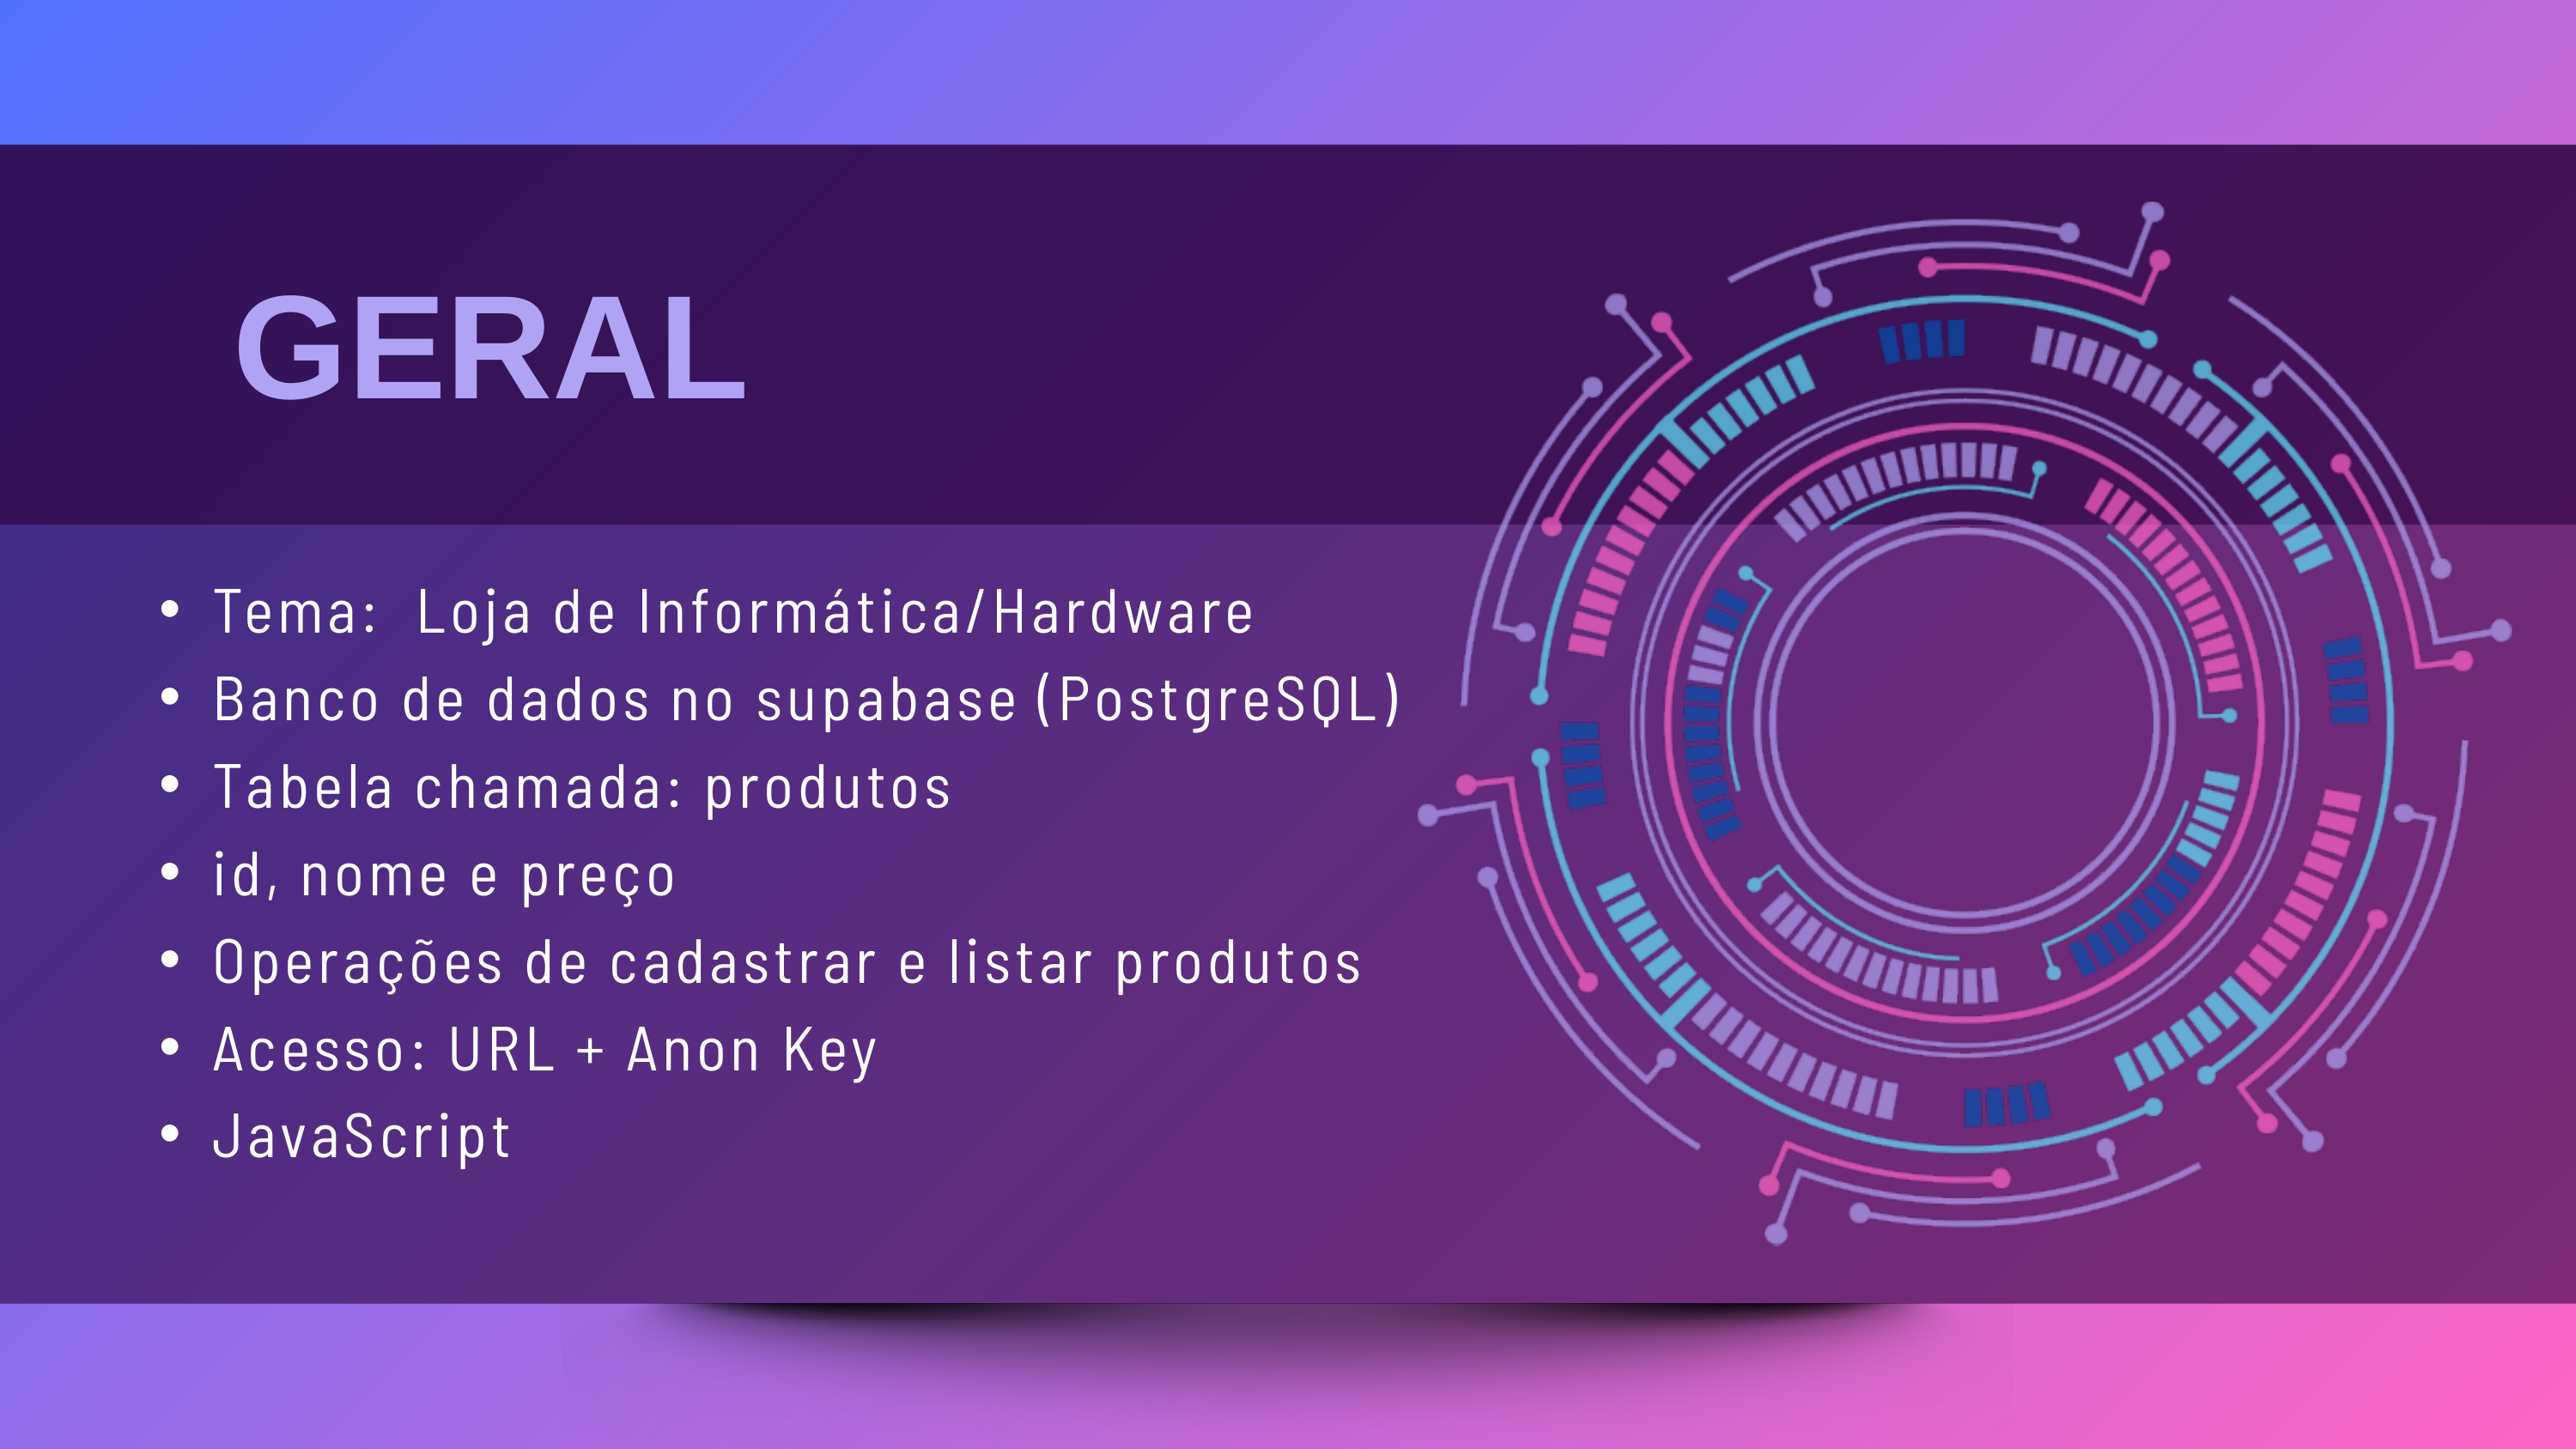

GERAL
Tema:  Loja de Informática/Hardware
Banco de dados no supabase (PostgreSQL)
Tabela chamada: produtos
id, nome e preço
Operações de cadastrar e listar produtos
Acesso: URL + Anon Key
JavaScript